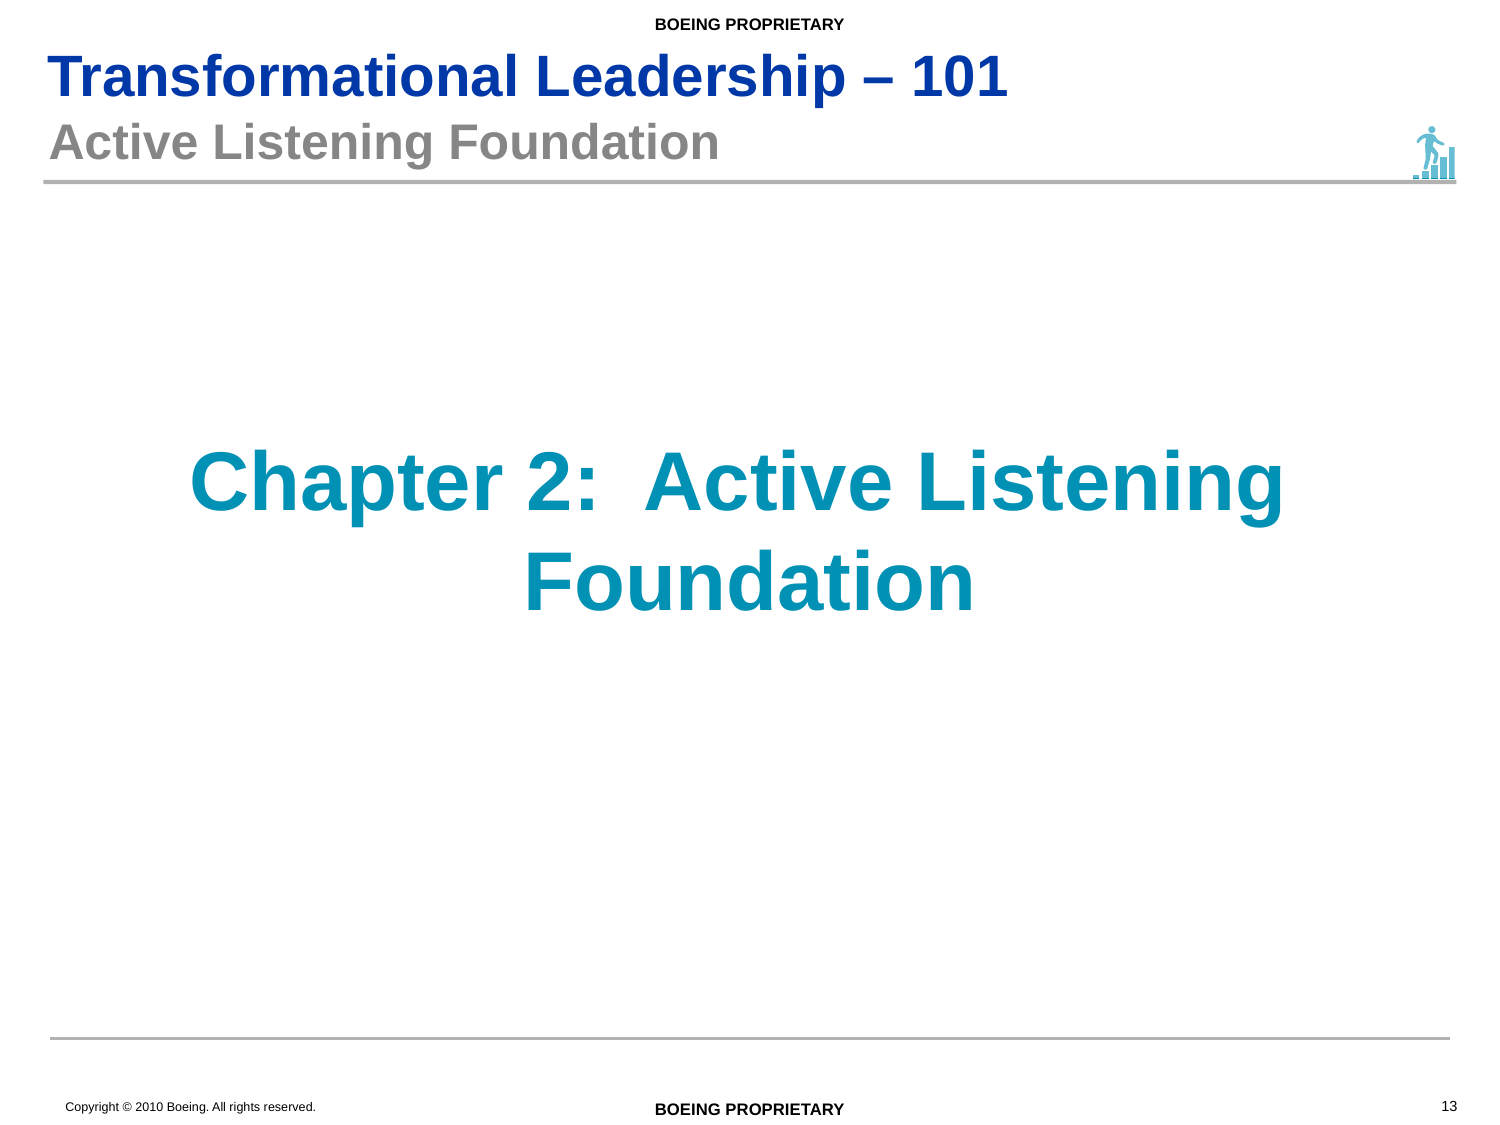

# Active Listening Foundation
Chapter 2:  Active Listening
Foundation

13